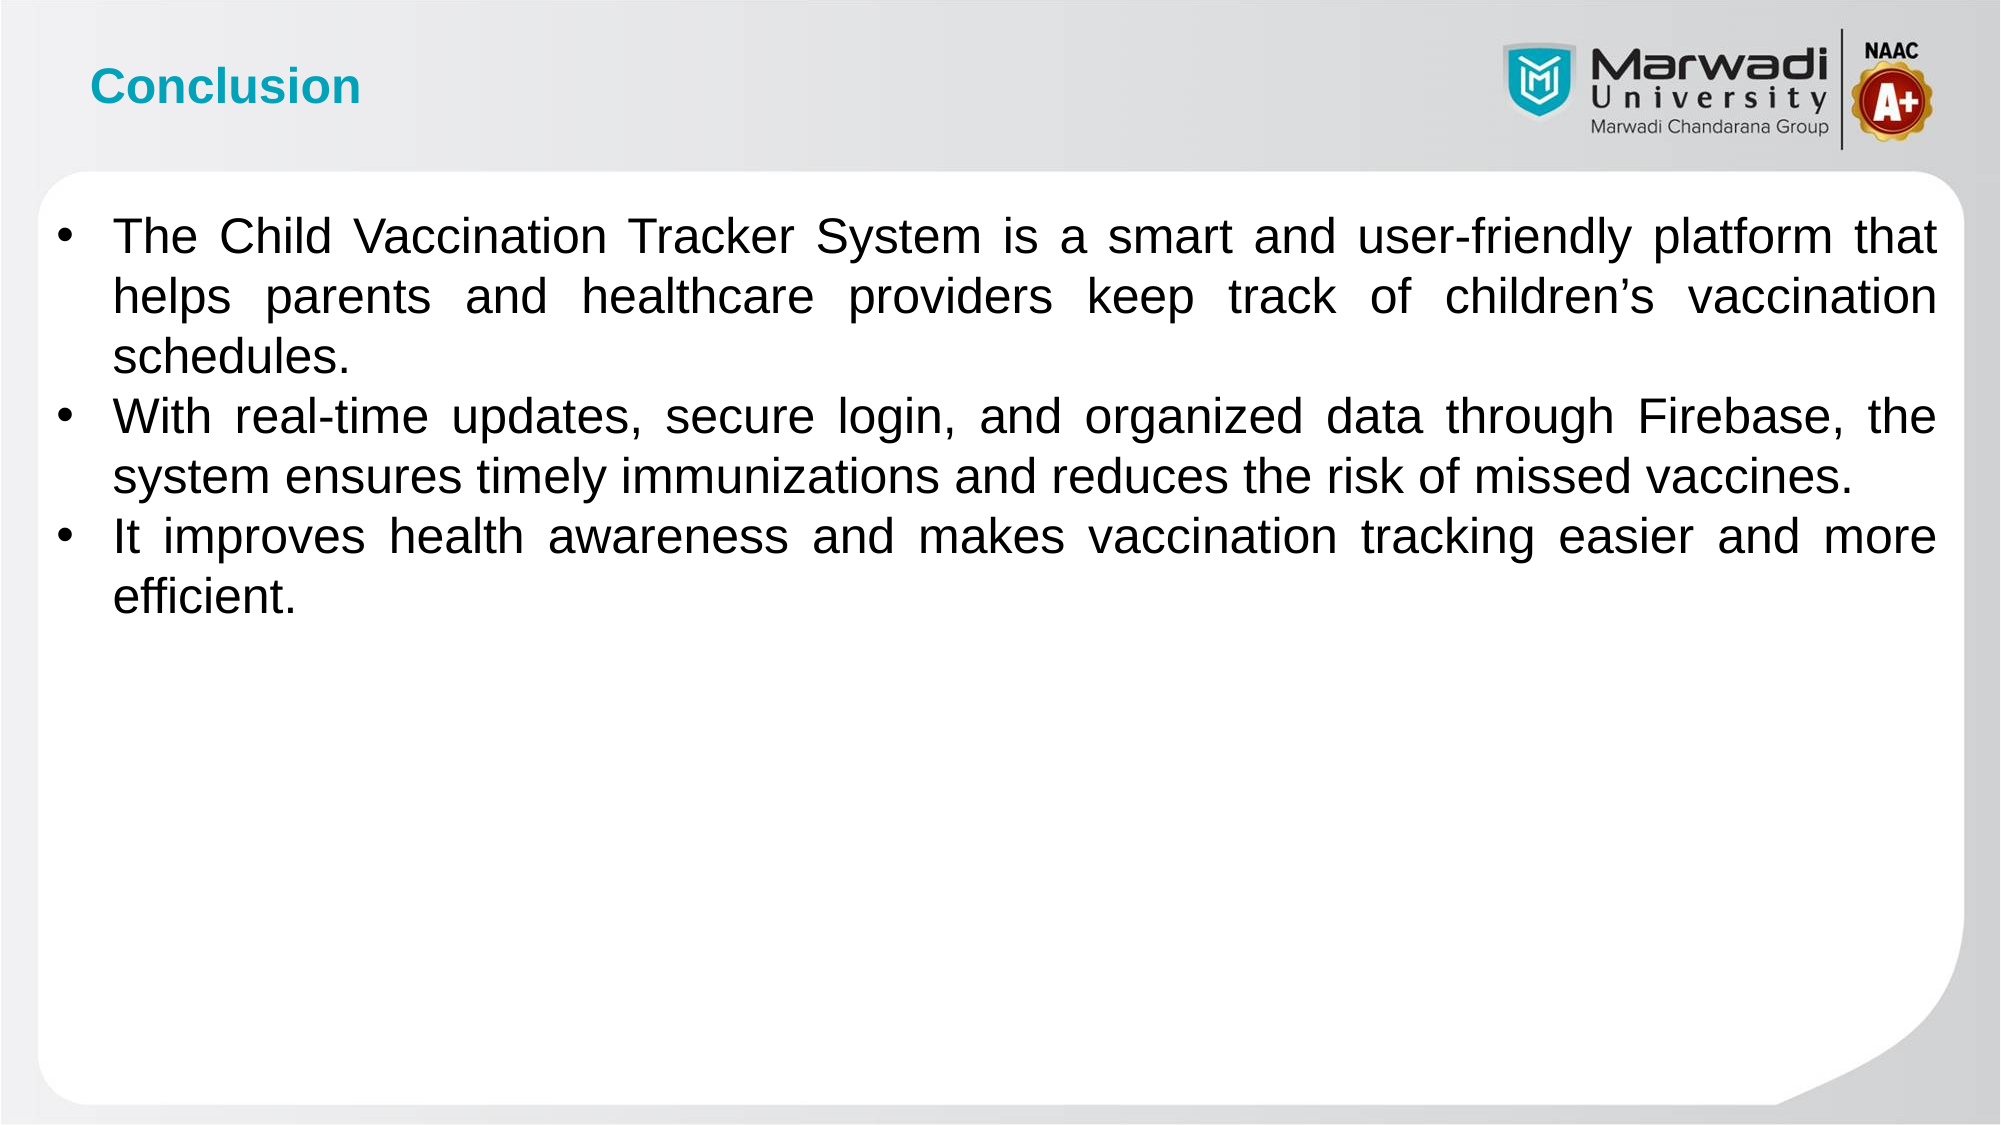

# Conclusion
The Child Vaccination Tracker System is a smart and user-friendly platform that helps parents and healthcare providers keep track of children’s vaccination schedules.
With real-time updates, secure login, and organized data through Firebase, the system ensures timely immunizations and reduces the risk of missed vaccines.
It improves health awareness and makes vaccination tracking easier and more efficient.